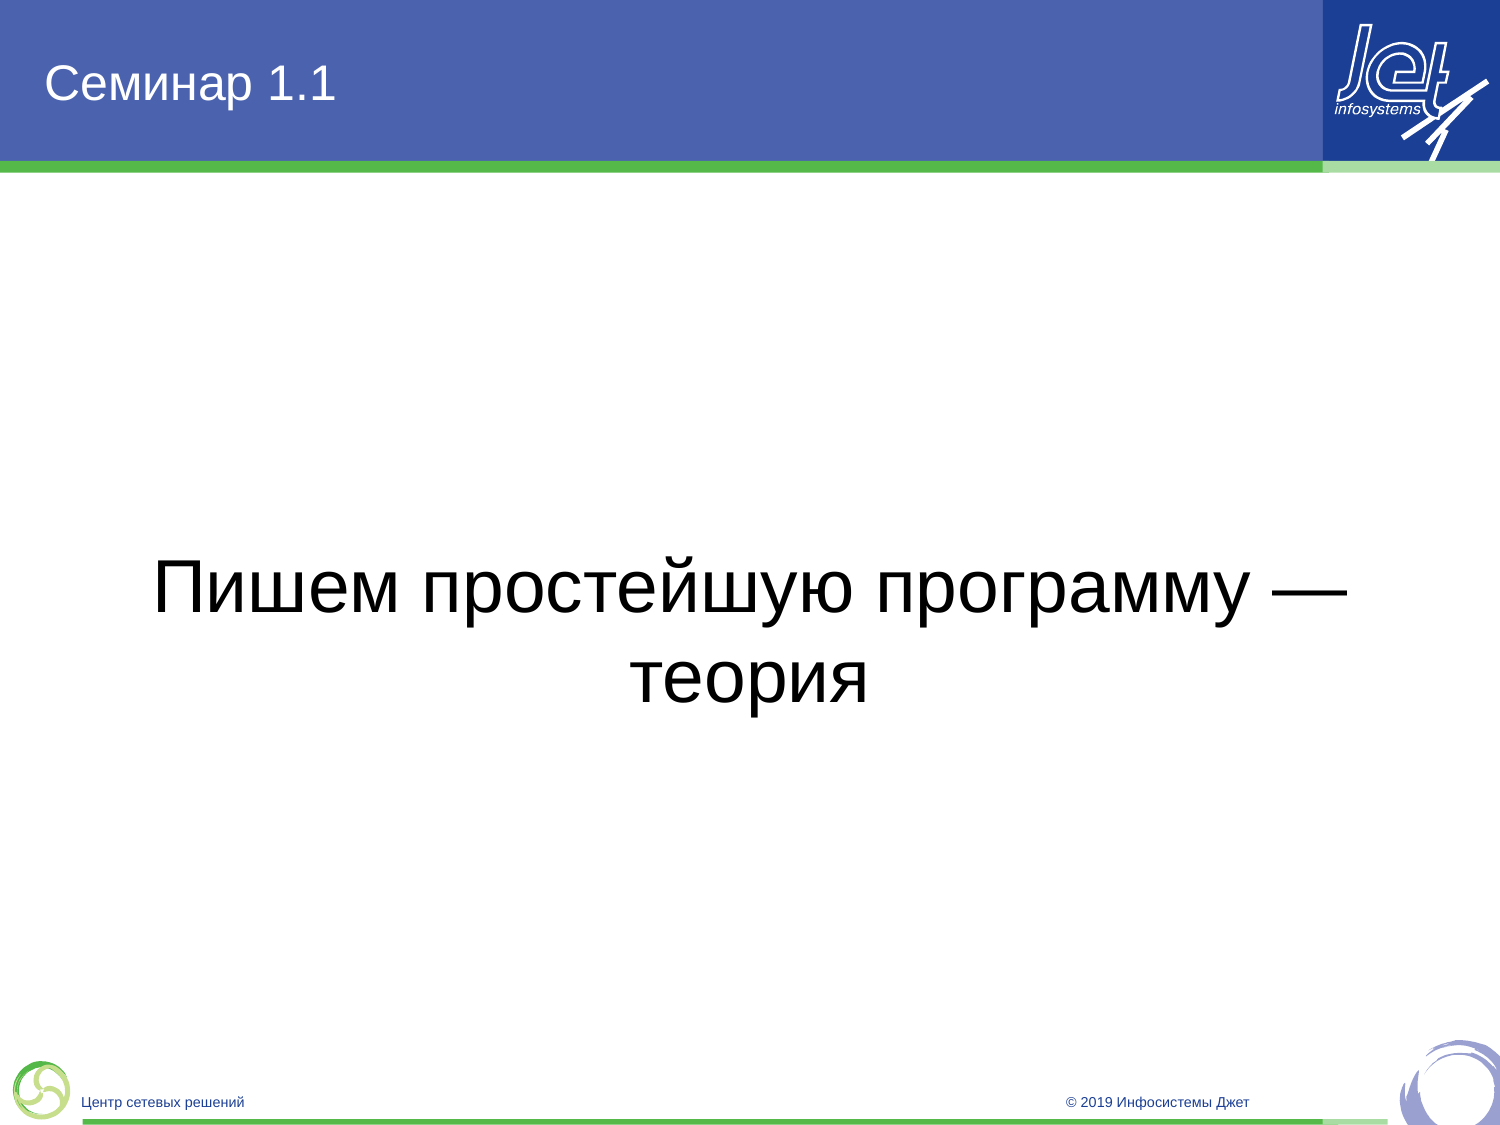

# Семинар 1.1
Пишем простейшую программу — теория